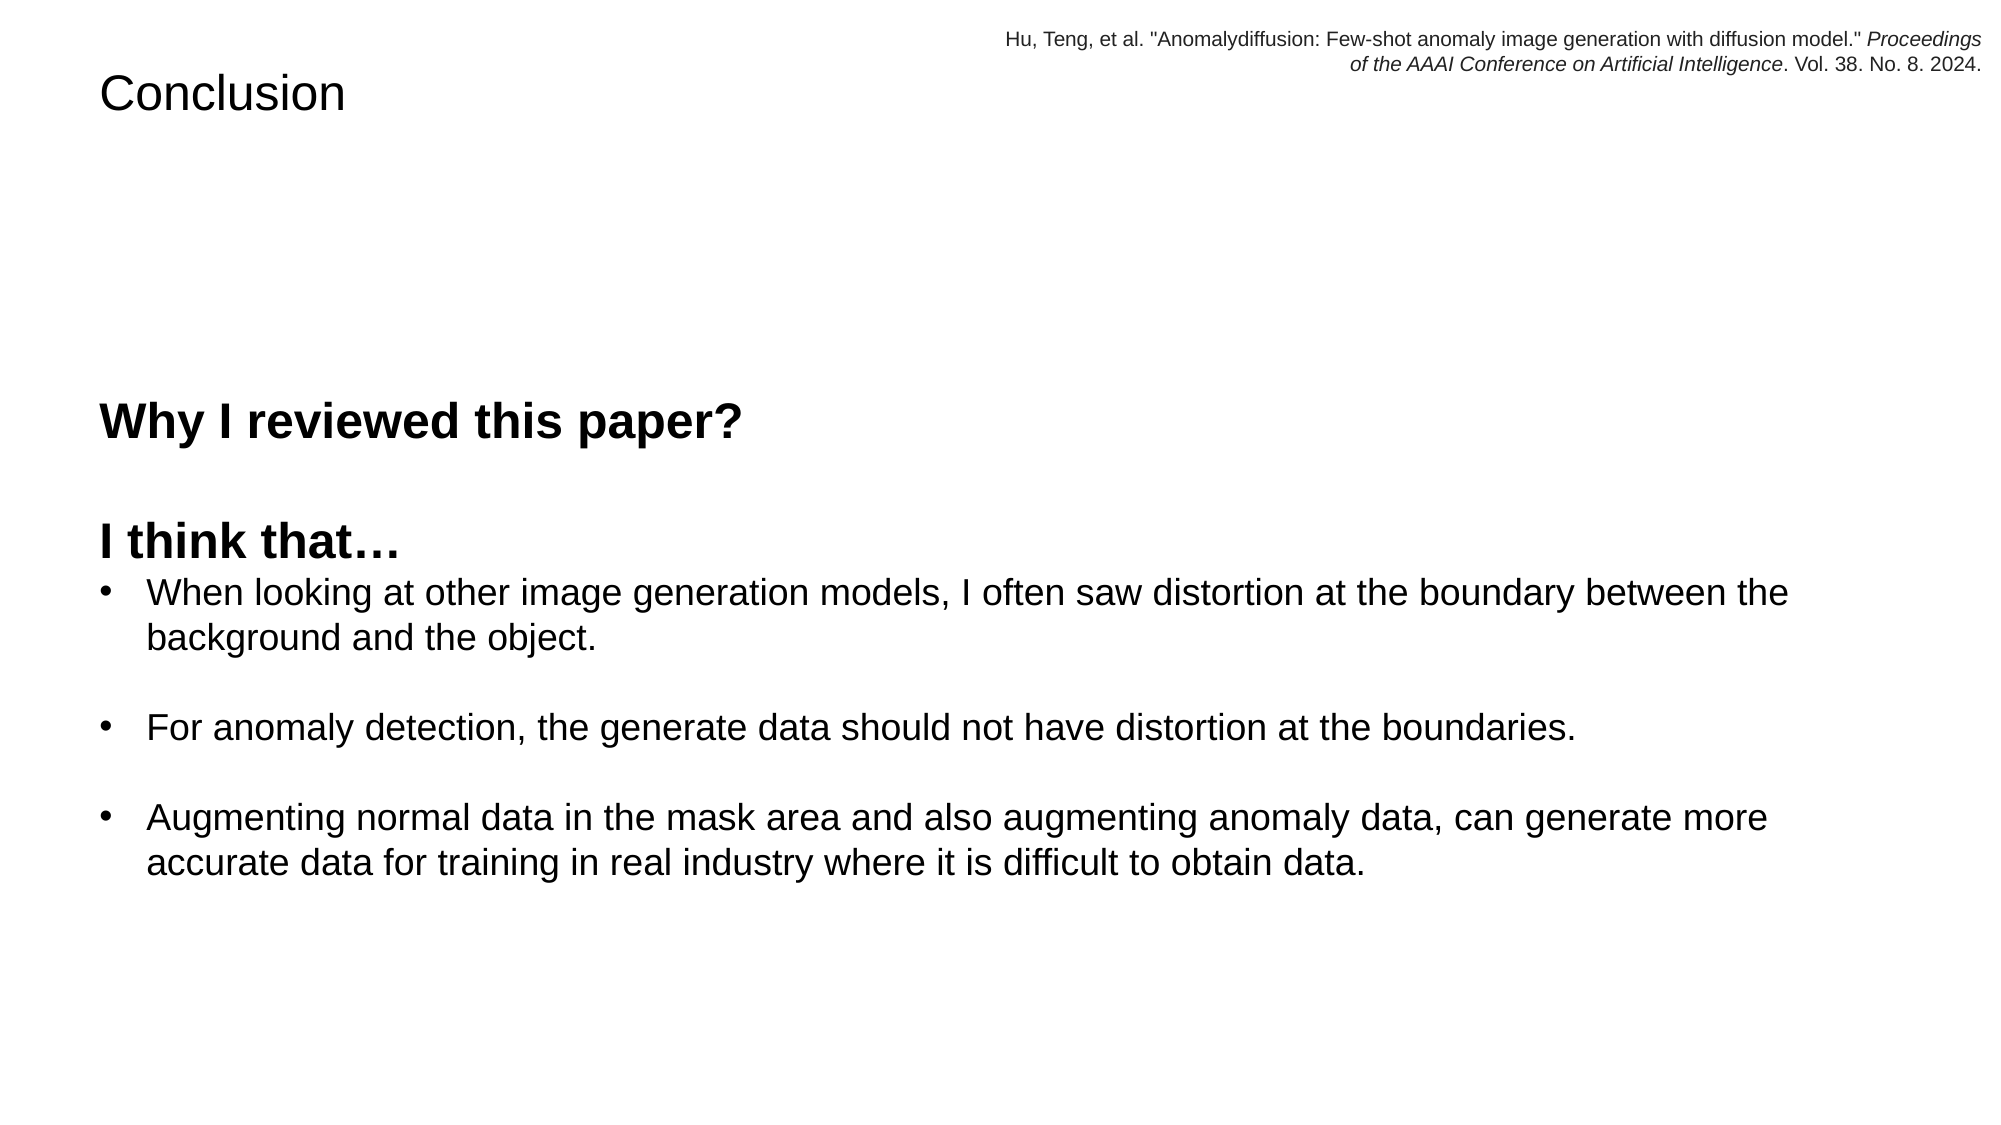

Hu, Teng, et al. "Anomalydiffusion: Few-shot anomaly image generation with diffusion model." Proceedings of the AAAI Conference on Artificial Intelligence. Vol. 38. No. 8. 2024.
Conclusion
Why I reviewed this paper?

I think that…
When looking at other image generation models, I often saw distortion at the boundary between the background and the object.

For anomaly detection, the generate data should not have distortion at the boundaries.

Augmenting normal data in the mask area and also augmenting anomaly data, can generate more accurate data for training in real industry where it is difficult to obtain data.